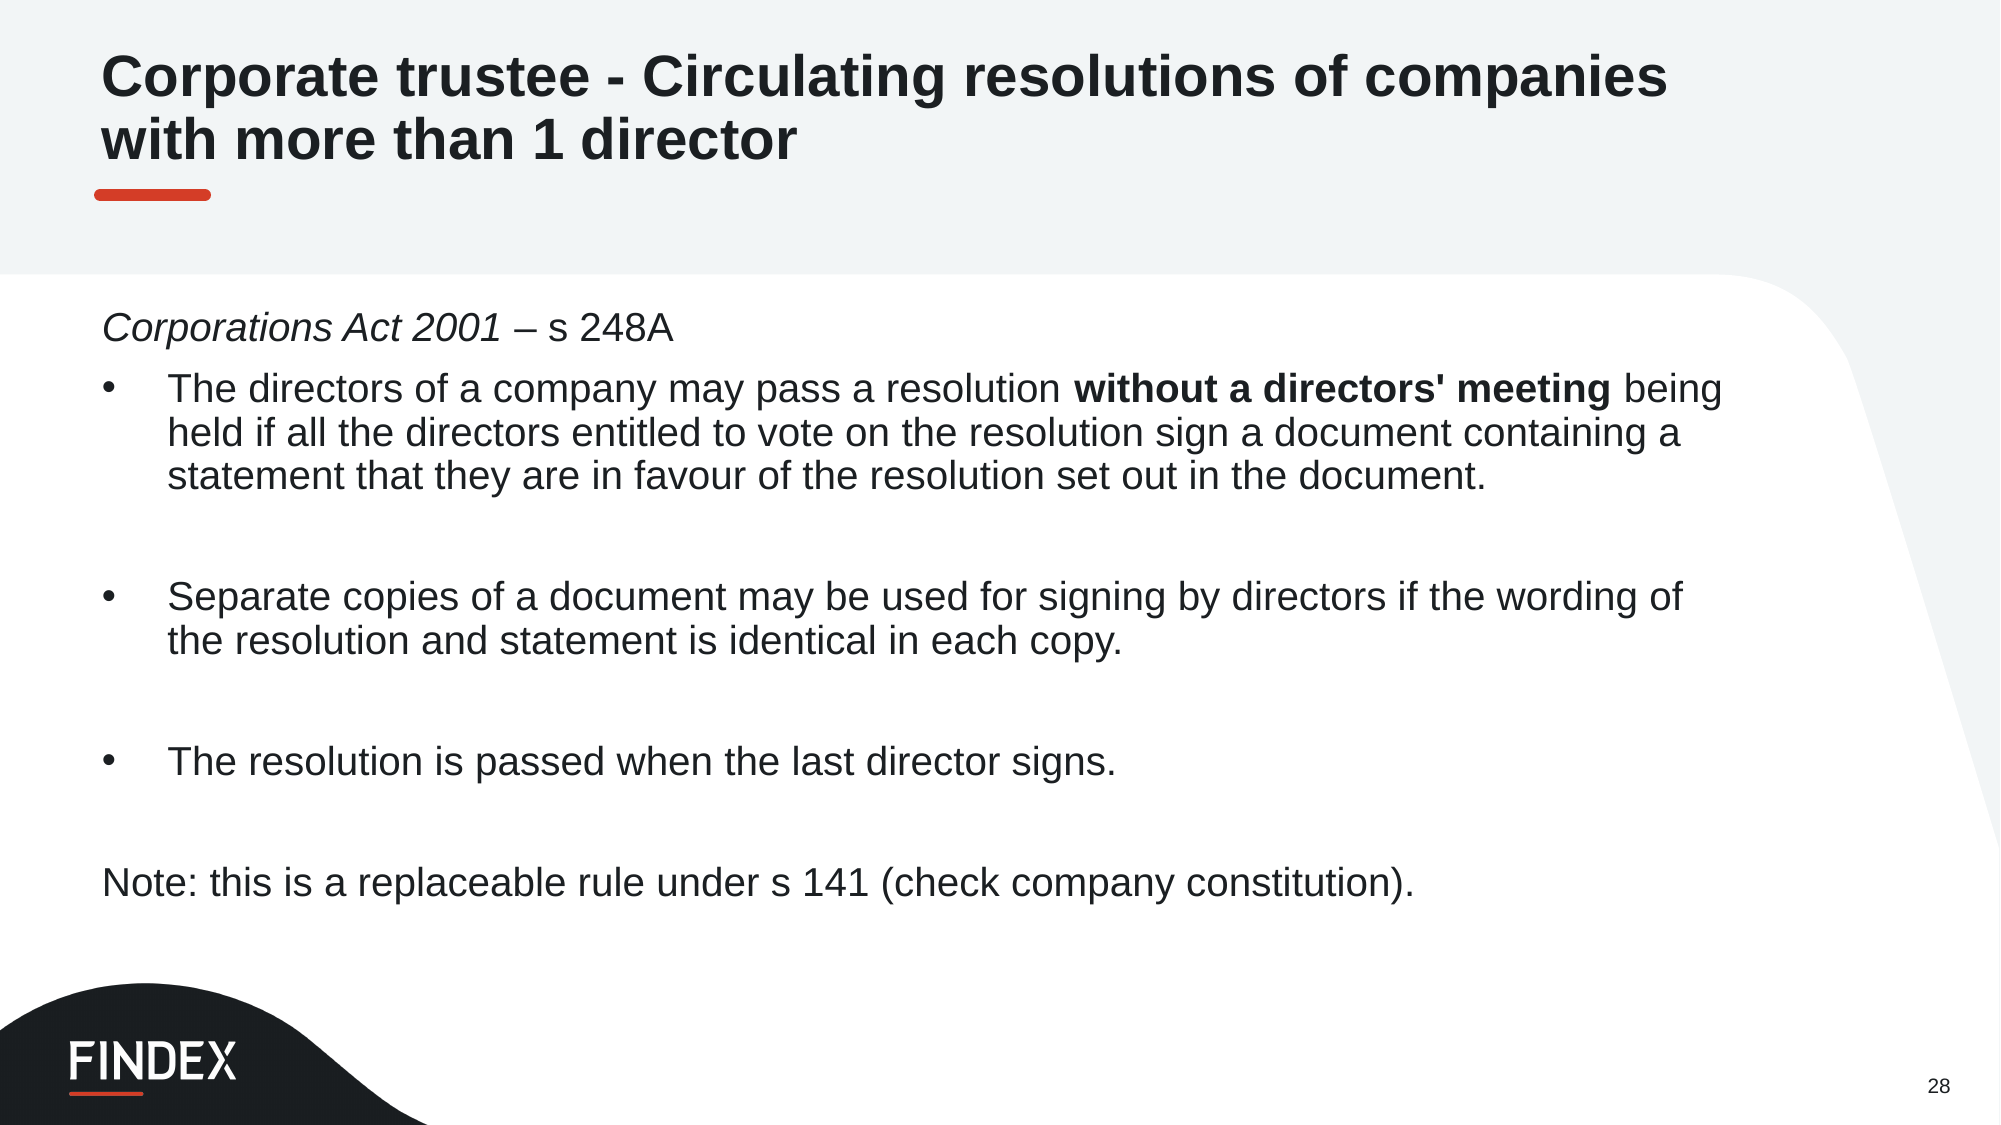

Corporate trustee - Circulating resolutions of companies with more than 1 director

Corporations Act 2001 – s 248A
The directors of a company may pass a resolution without a directors' meeting being held if all the directors entitled to vote on the resolution sign a document containing a statement that they are in favour of the resolution set out in the document.

Separate copies of a document may be used for signing by directors if the wording of the resolution and statement is identical in each copy.

The resolution is passed when the last director signs.

Note: this is a replaceable rule under s 141 (check company constitution).